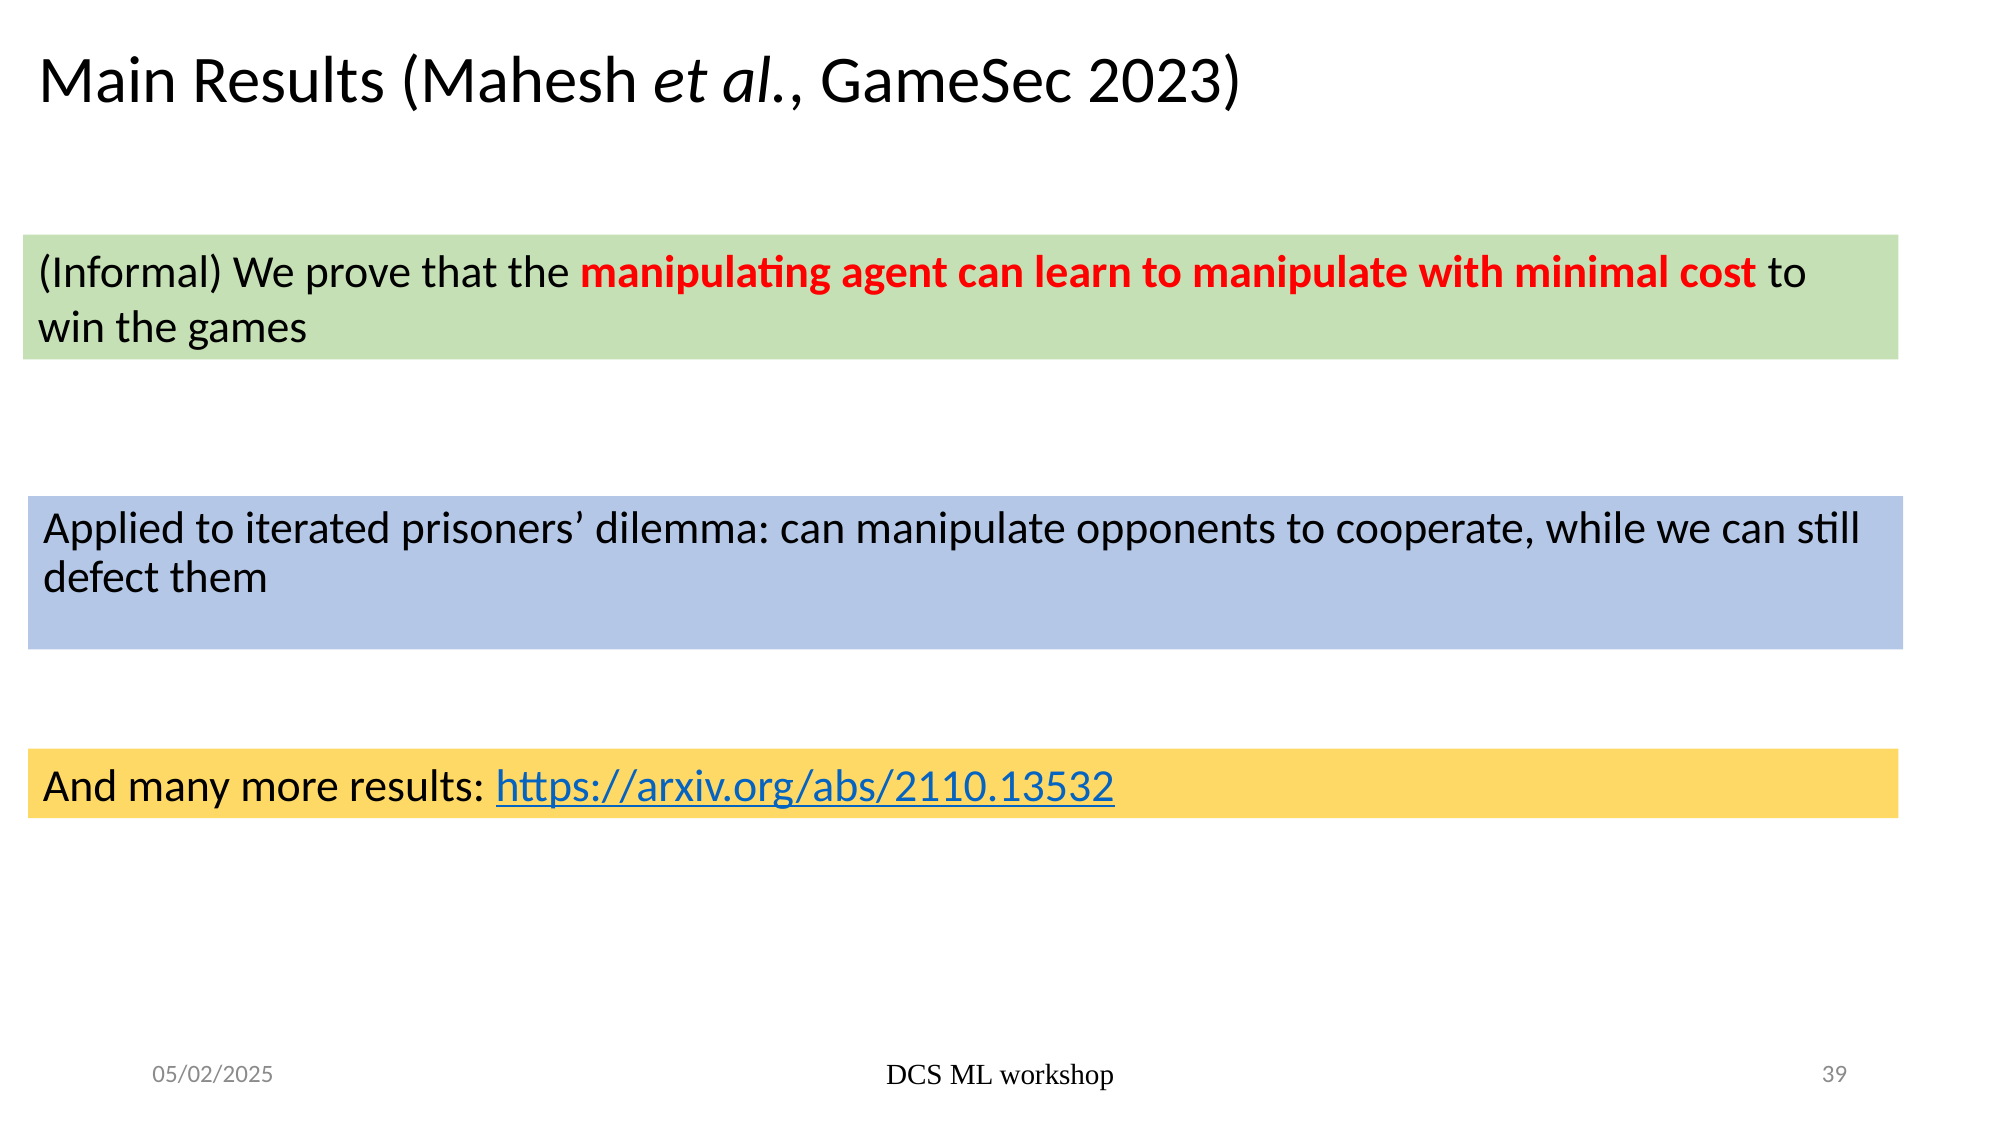

# Main Results (Mahesh et al., GameSec 2023)
(Informal) We prove that the manipulating agent can learn to manipulate with minimal cost to win the games
Applied to iterated prisoners’ dilemma: can manipulate opponents to cooperate, while we can still defect them
And many more results: https://arxiv.org/abs/2110.13532
05/02/2025
DCS ML workshop
39